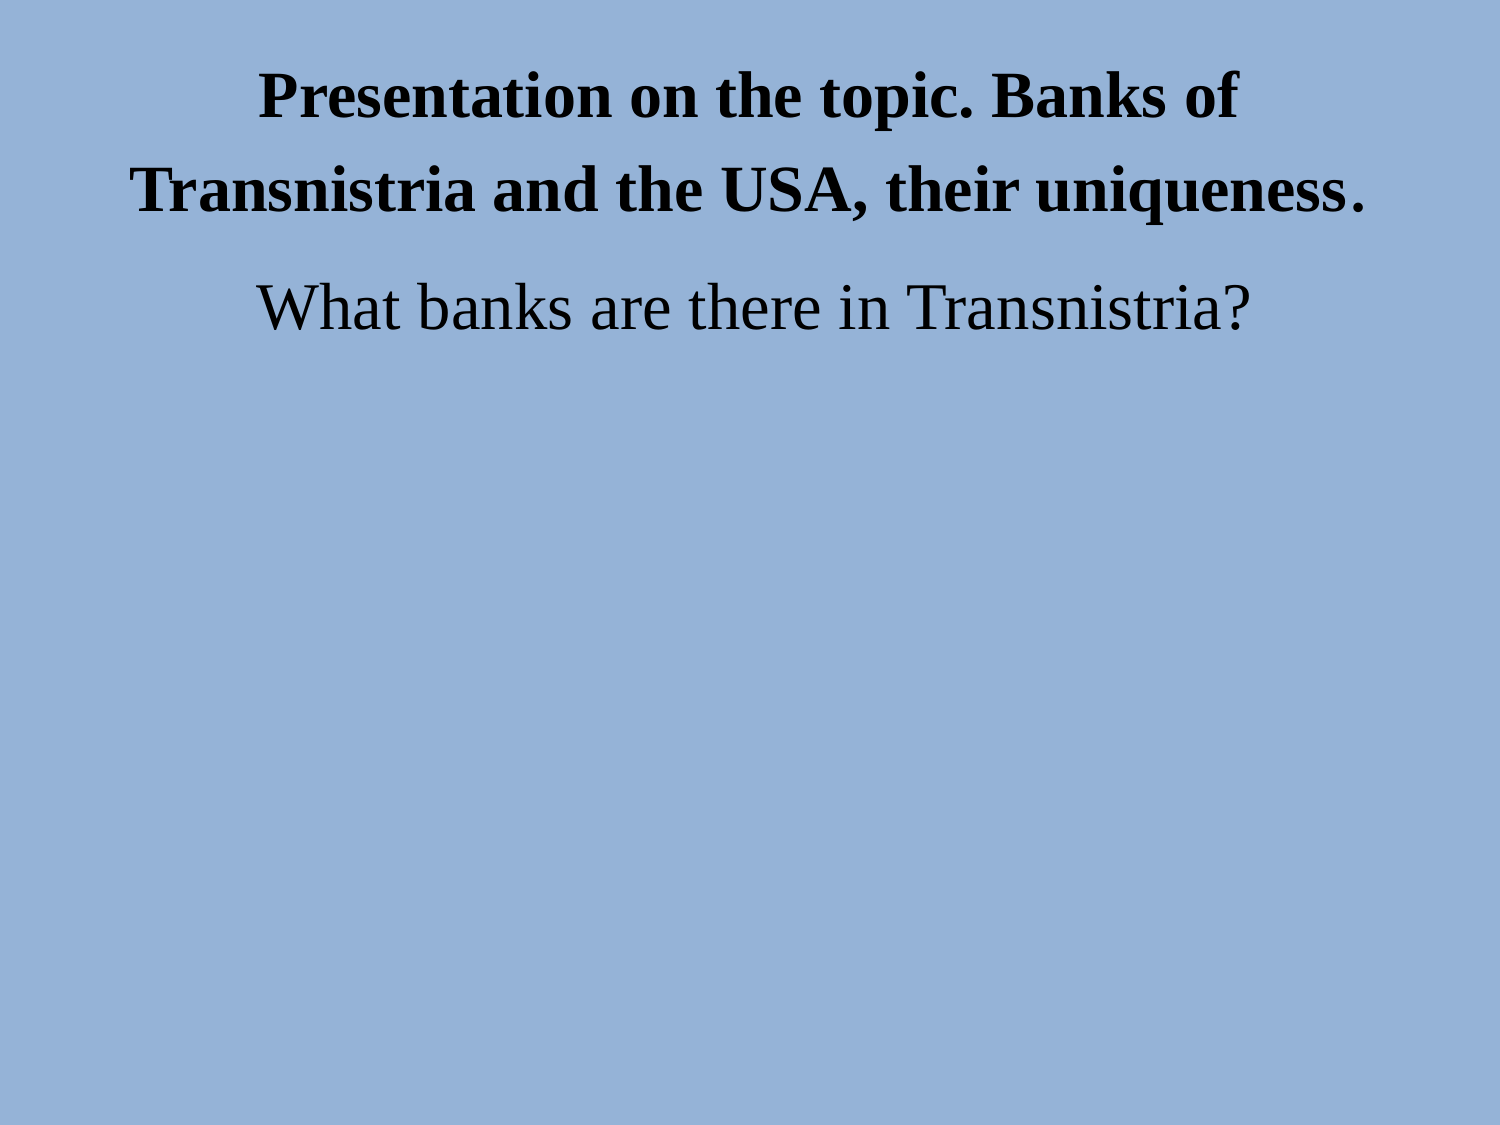

# Presentation on the topic. Banks of Transnistria and the USA, their uniqueness.
What banks are there in Transnistria?